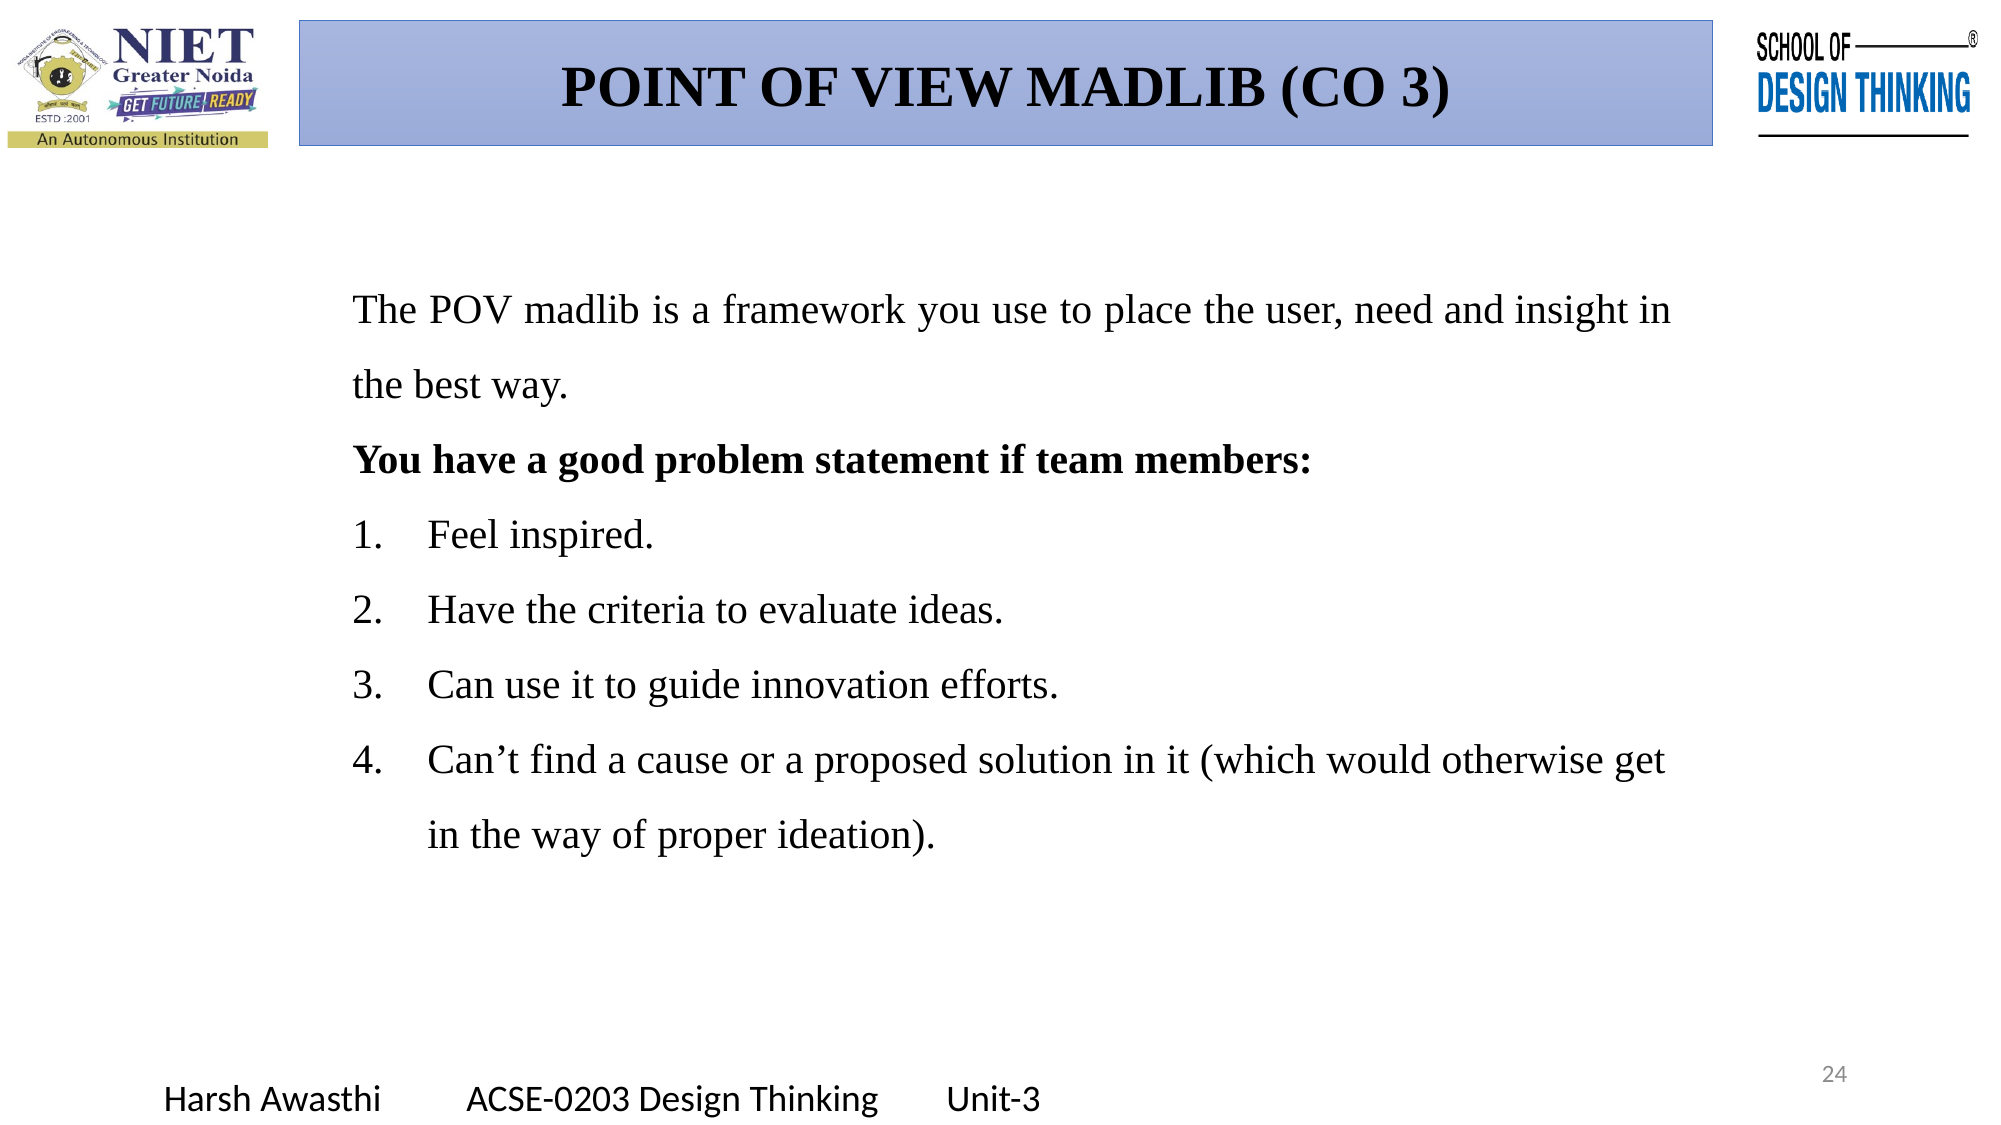

POINT OF VIEW MADLIB (CO 3)
The POV madlib is a framework you use to place the user, need and insight in the best way.
You have a good problem statement if team members:
Feel inspired.
Have the criteria to evaluate ideas.
Can use it to guide innovation efforts.
Can’t find a cause or a proposed solution in it (which would otherwise get in the way of proper ideation).

24
Harsh Awasthi          ACSE-0203 Design Thinking        Unit-3